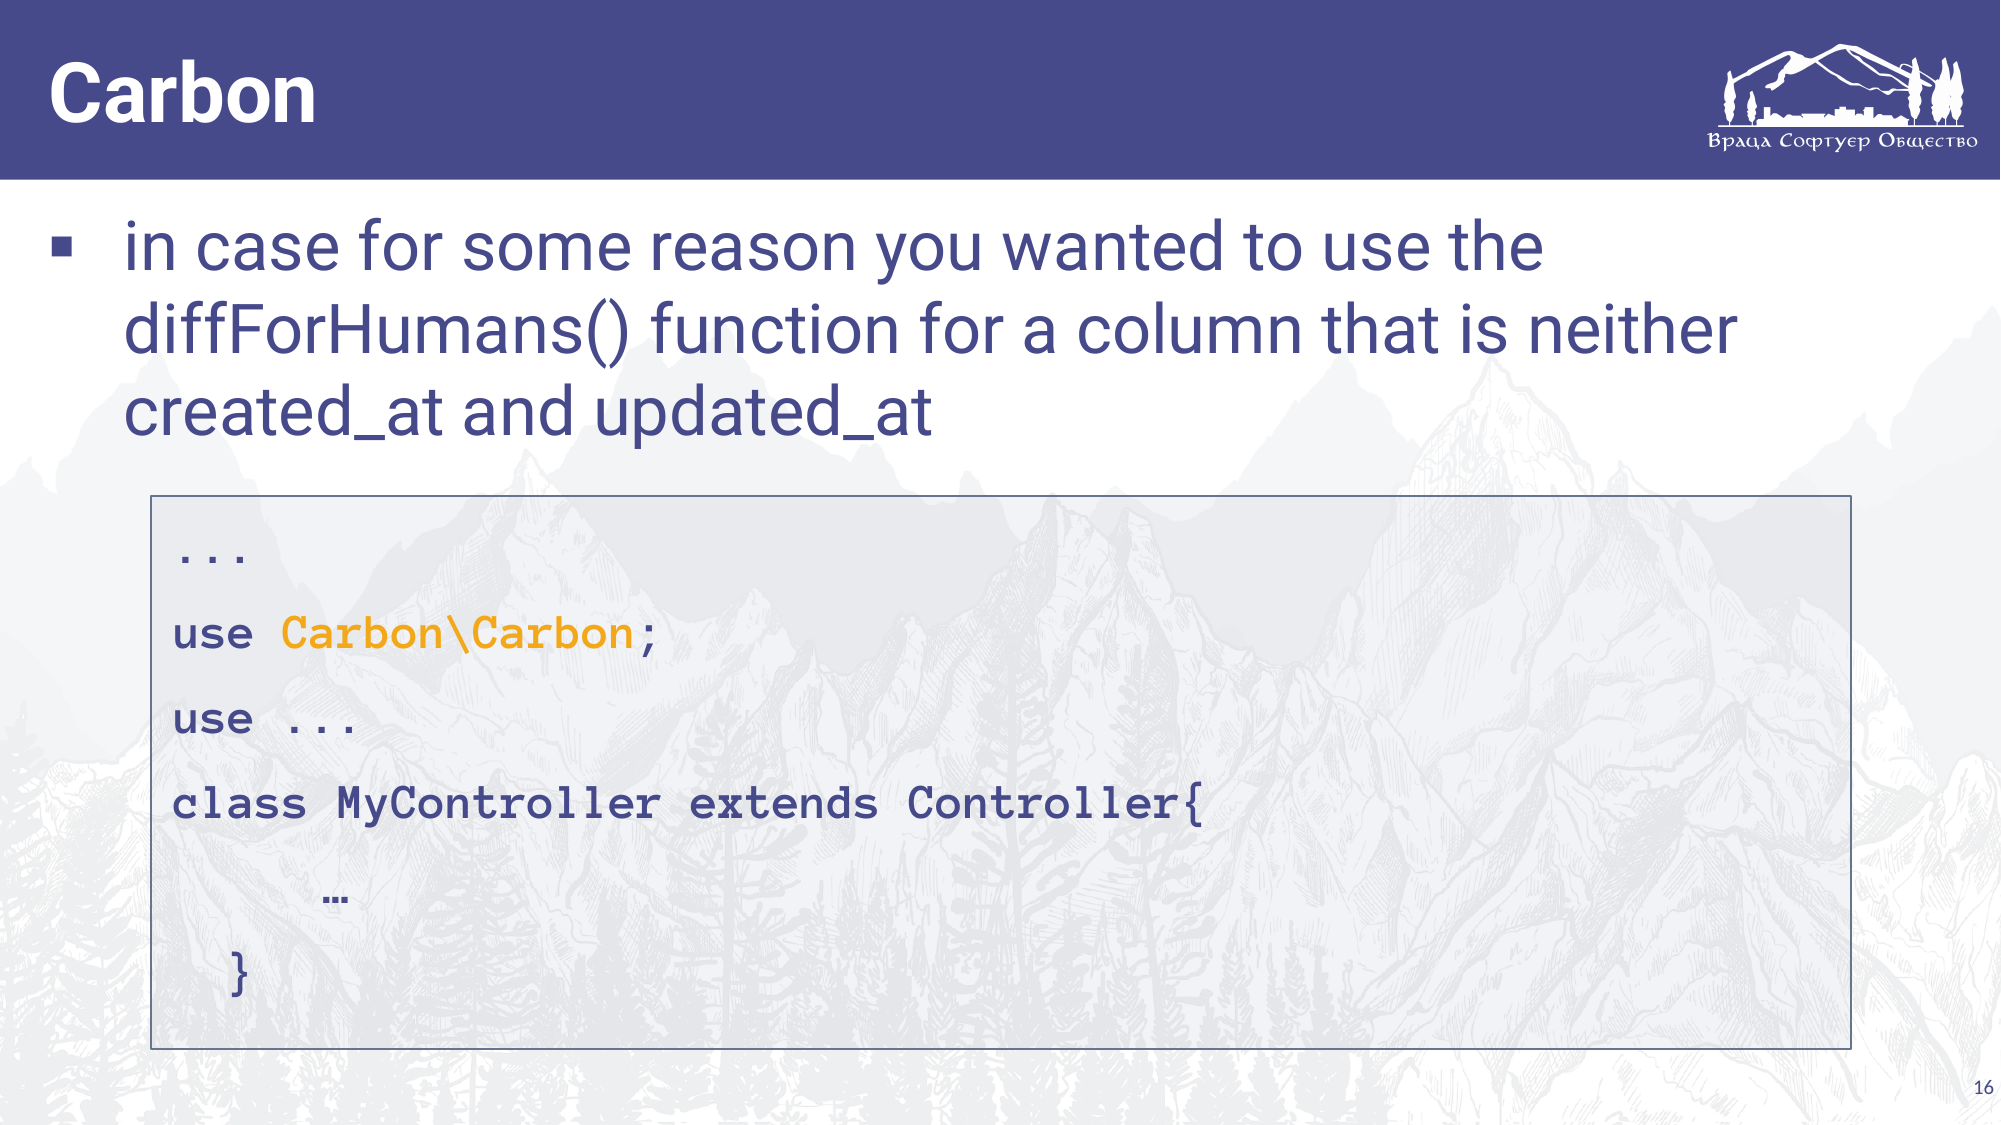

# Carbon
in case for some reason you wanted to use the diffForHumans() function for a column that is neither created_at and updated_at

...
use Carbon\Carbon;
use ...
class MyController extends Controller{
	…
  }

16